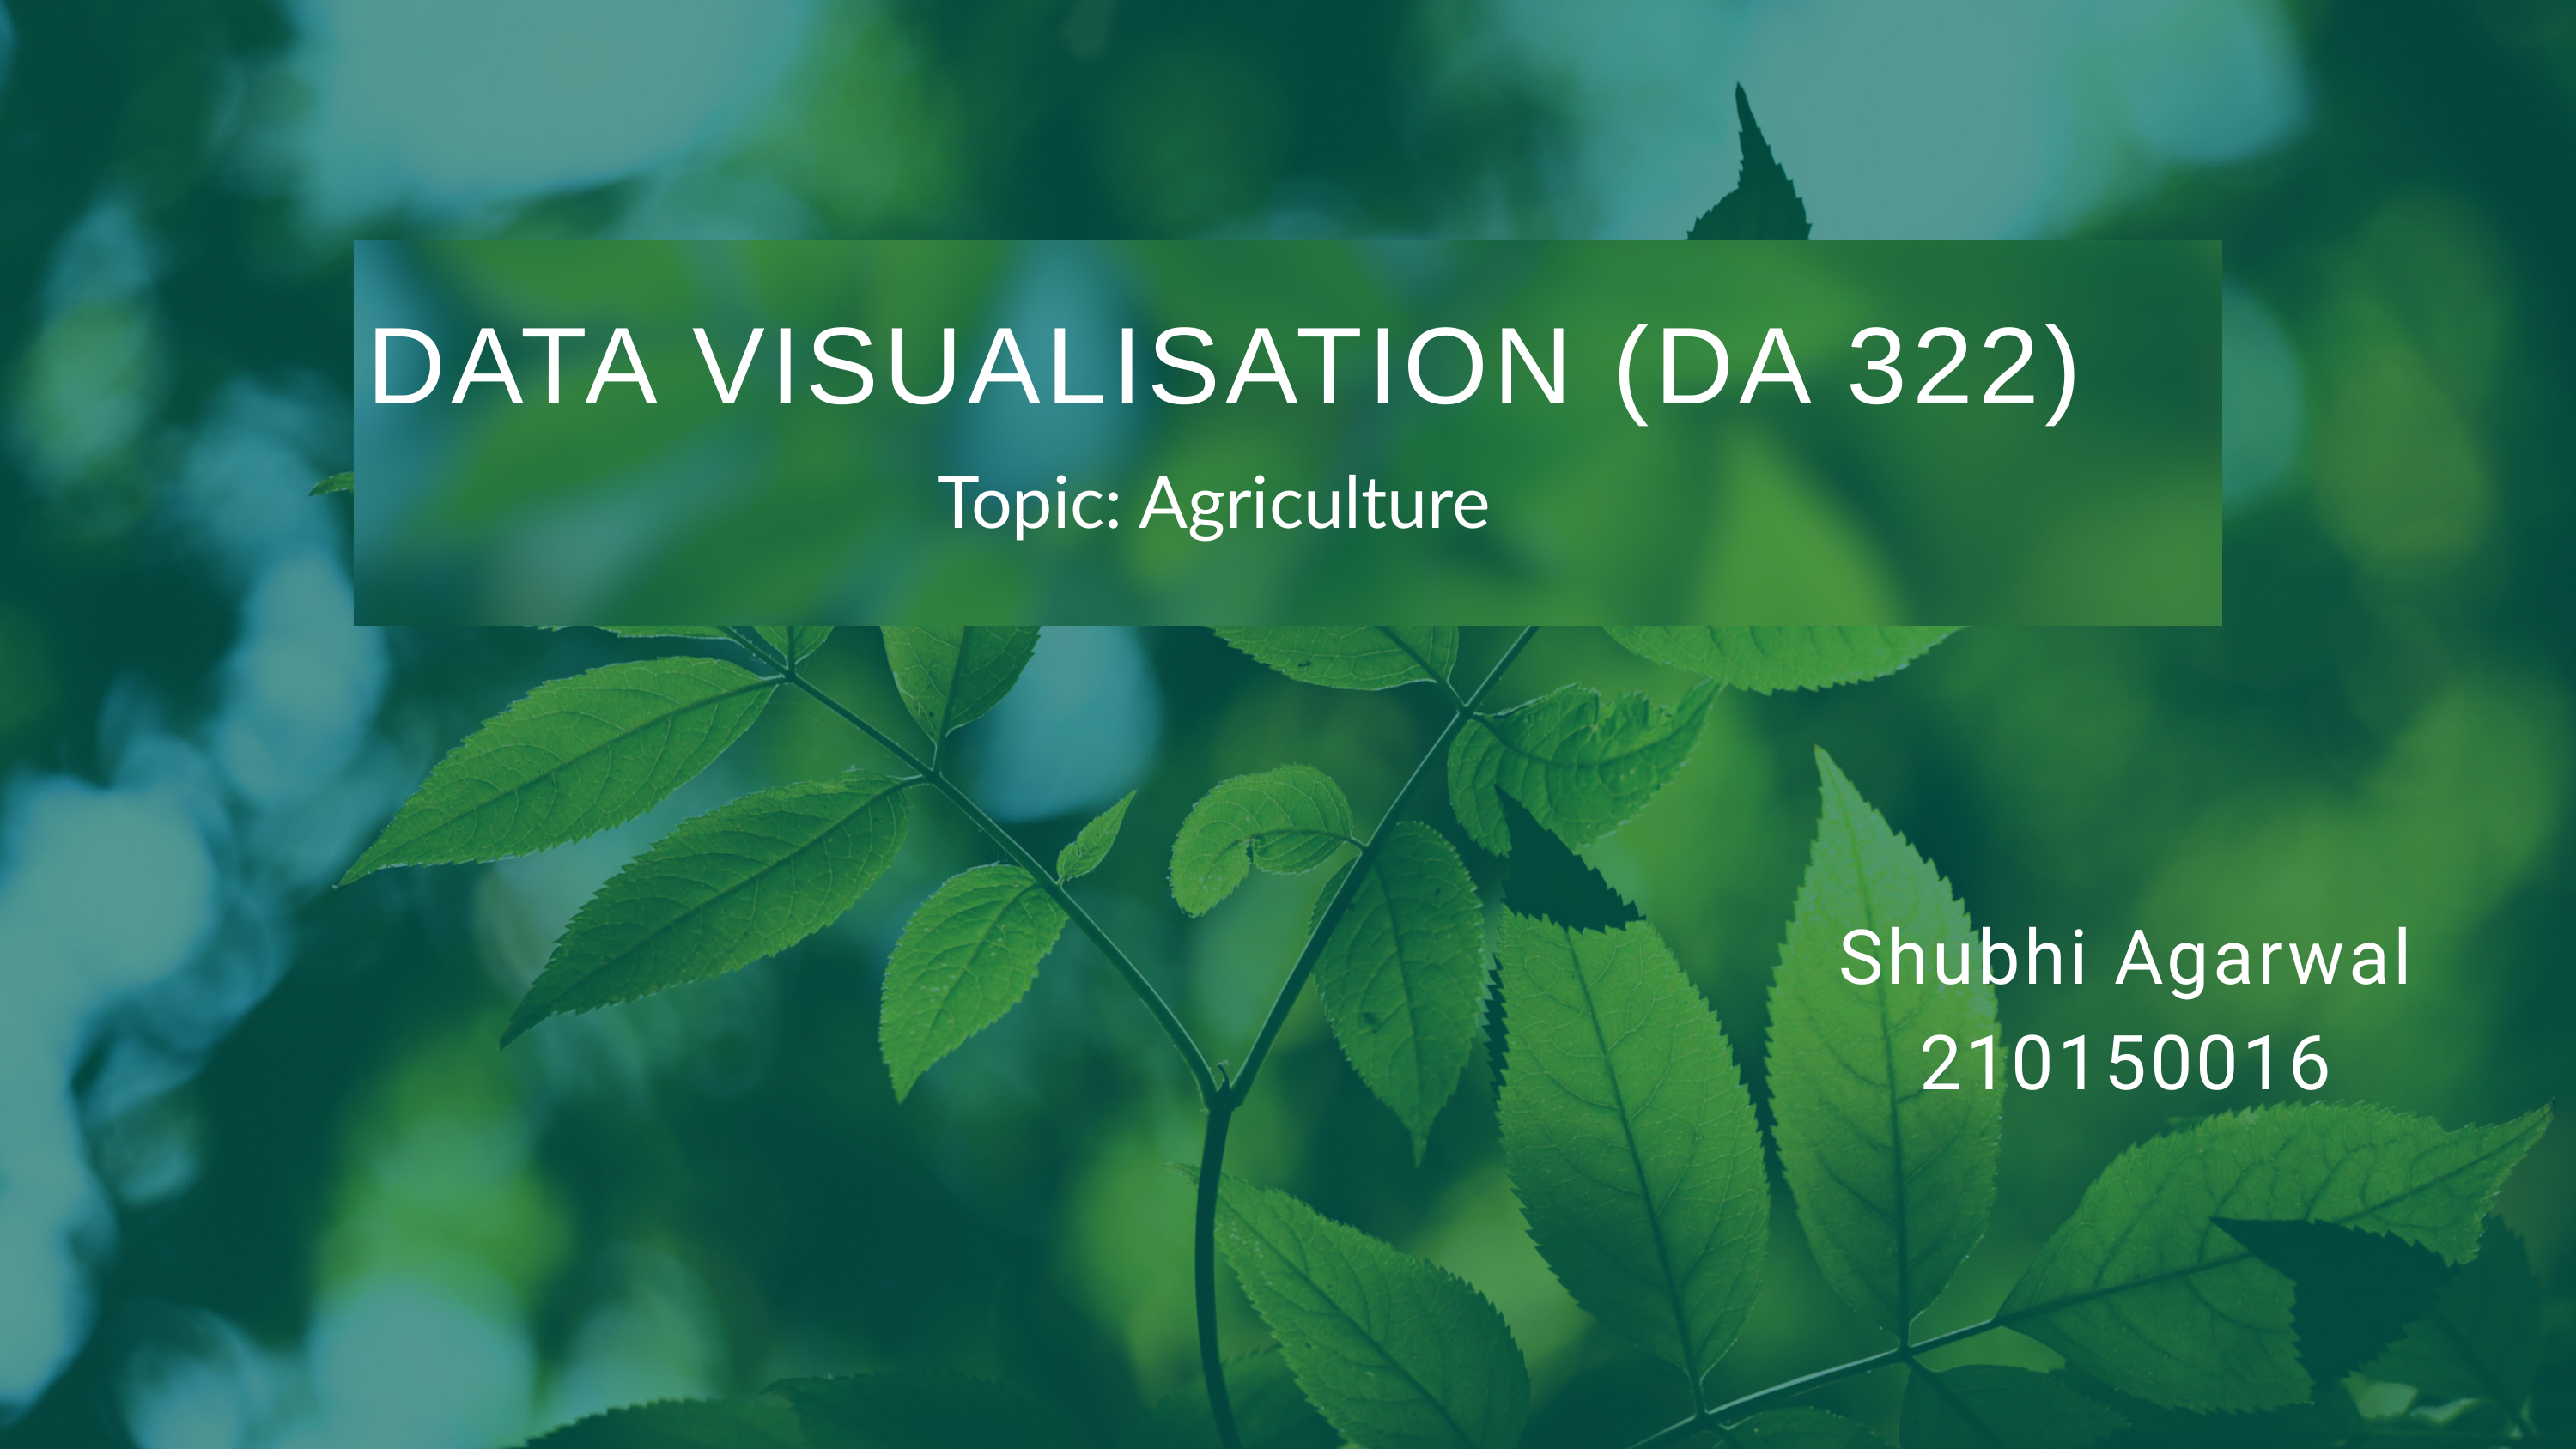

DATA VISUALISATION (DA 322)

Topic: Agriculture
Shubhi Agarwal
210150016